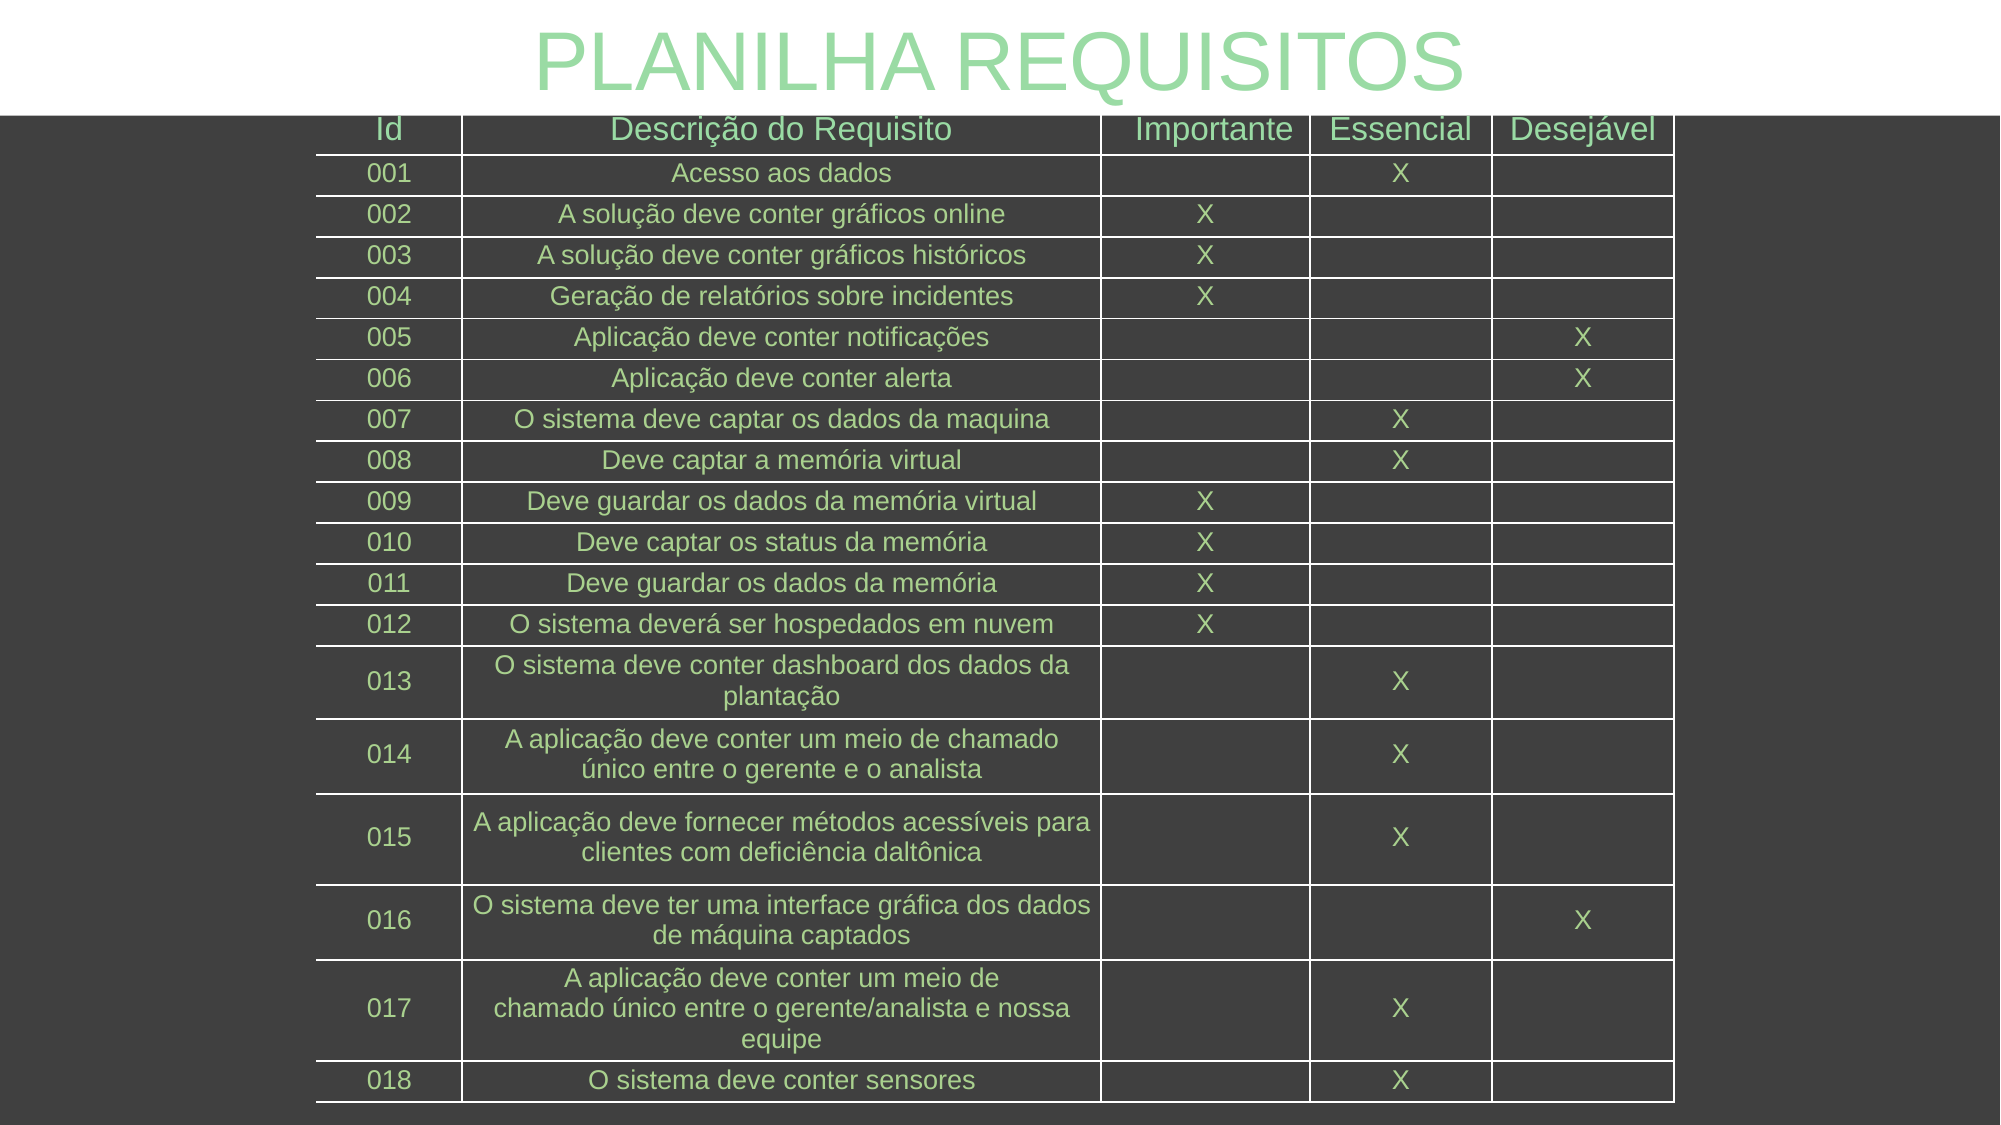

PLANILHA REQUISITOS
| Id | Descrição do Requisito | Importante | Essencial | Desejável |
| --- | --- | --- | --- | --- |
| 001 | Acesso aos dados |  | X |  |
| 002 | A solução deve conter gráficos online | X |  |  |
| 003 | A solução deve conter gráficos históricos | X |  |  |
| 004 | Geração de relatórios sobre incidentes | X |  |  |
| 005 | Aplicação deve conter notificações |  |  | X |
| 006 | Aplicação deve conter alerta |  |  | X |
| 007 | O sistema deve captar os dados da maquina |  | X |  |
| 008 | Deve captar a memória virtual |  | X |  |
| 009 | Deve guardar os dados da memória virtual | X |  |  |
| 010 | Deve captar os status da memória | X |  |  |
| 011 | Deve guardar os dados da memória | X |  |  |
| 012 | O sistema deverá ser hospedados em nuvem | X |  |  |
| 013 | O sistema deve conter dashboard dos dados da plantação |  | X |  |
| 014 | A aplicação deve conter um meio de chamado único entre o gerente e o analista |  | X |  |
| 015 | A aplicação deve fornecer métodos acessíveis para clientes com deficiência daltônica |  | X |  |
| 016 | O sistema deve ter uma interface gráfica dos dados de máquina captados |  |  | X |
| 017 | A aplicação deve conter um meio de chamado único entre o gerente/analista e nossa equipe |  | X |  |
| 018 | O sistema deve conter sensores |  | X |  |